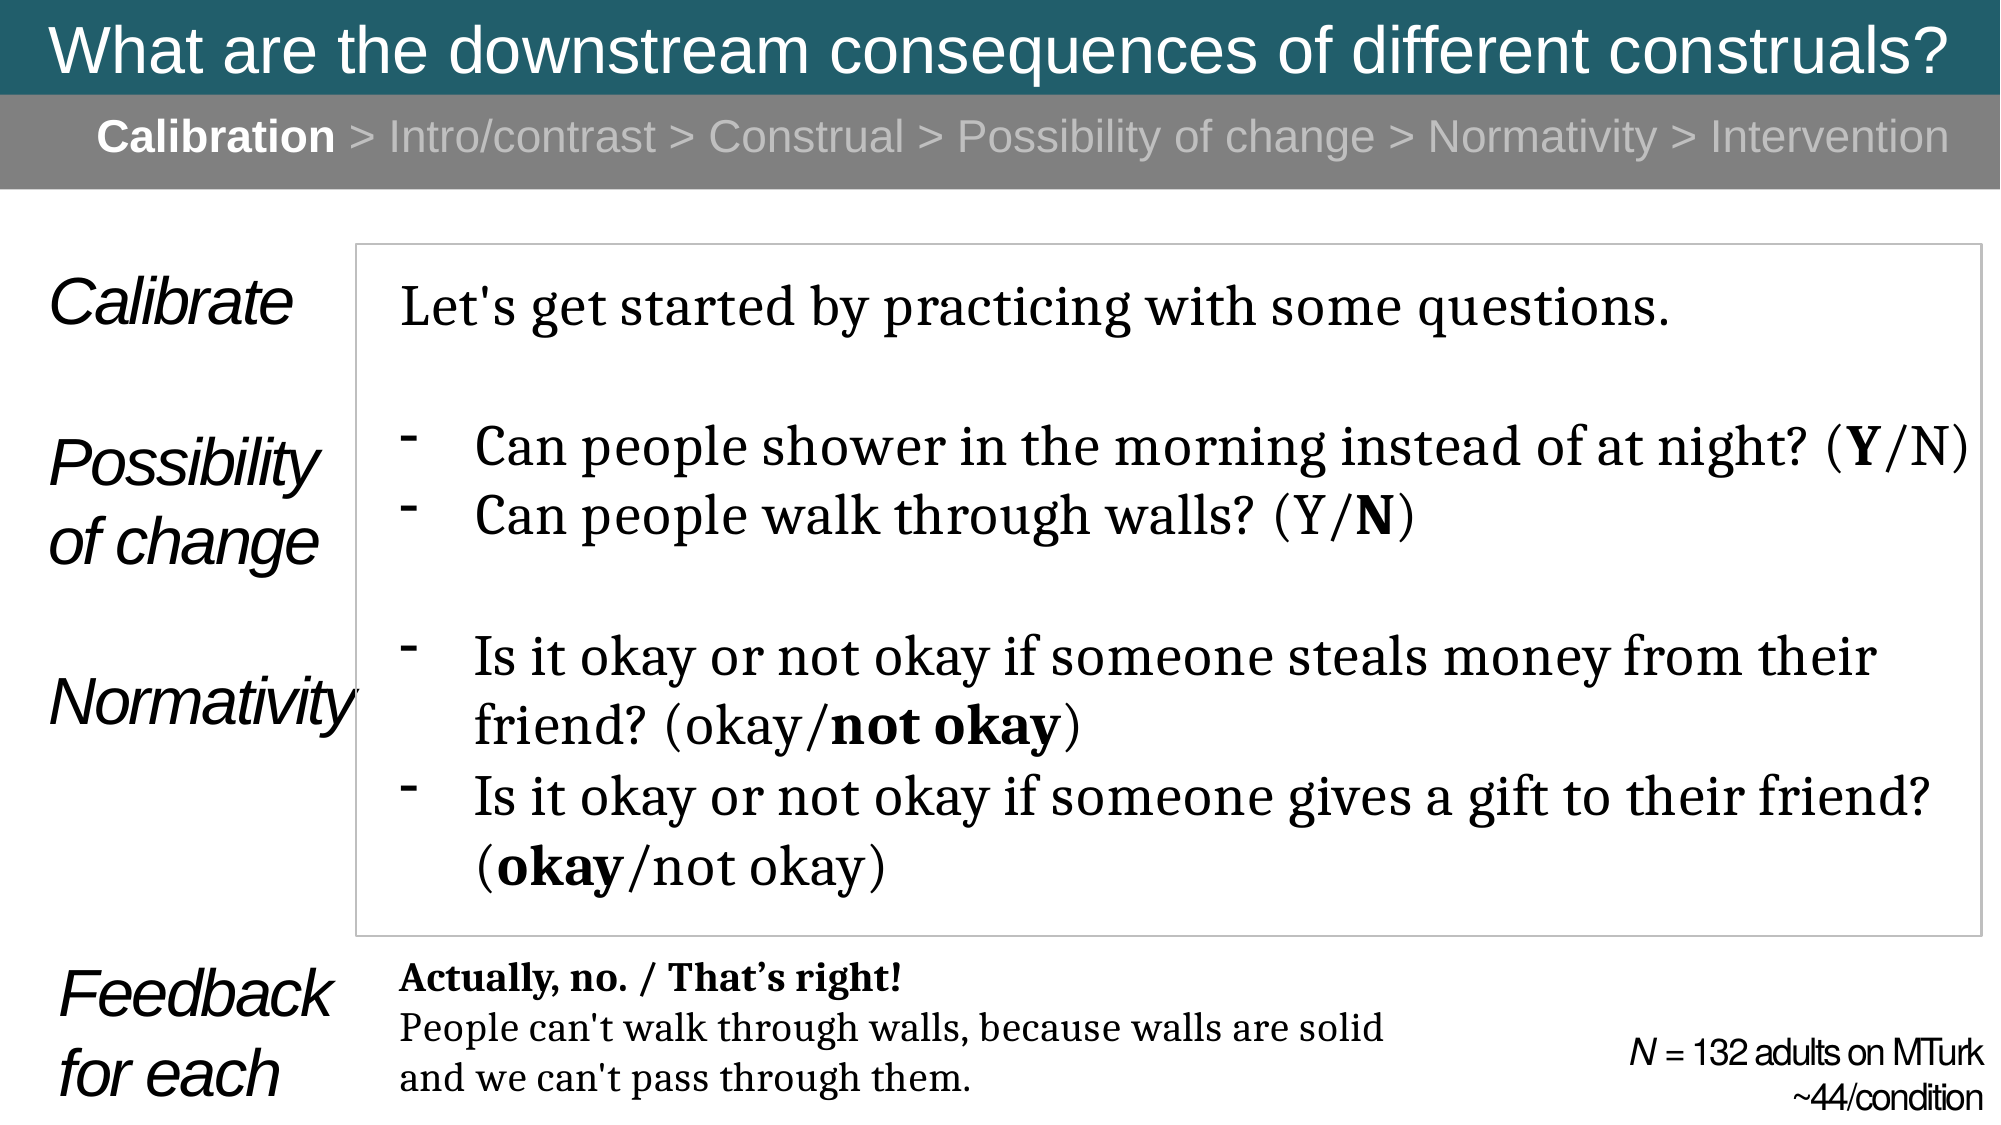

What are the downstream consequences of different construals?
Calibration > Intro/contrast > Construal > Possibility of change > Normativity > Intervention

Let's get started by practicing with some questions.

Can people shower in the morning instead of at night? (Y/N)
Can people walk through walls? (Y/N)

Is it okay or not okay if someone steals money from their friend? (okay/not okay)
Is it okay or not okay if someone gives a gift to their friend? (okay/not okay)

Calibrate

Possibility
of change

Normativity
Feedback for each
Actually, no. / That’s right!
People can't walk through walls, because walls are solid and we can't pass through them.
N = 132 adults on MTurk
~44/condition